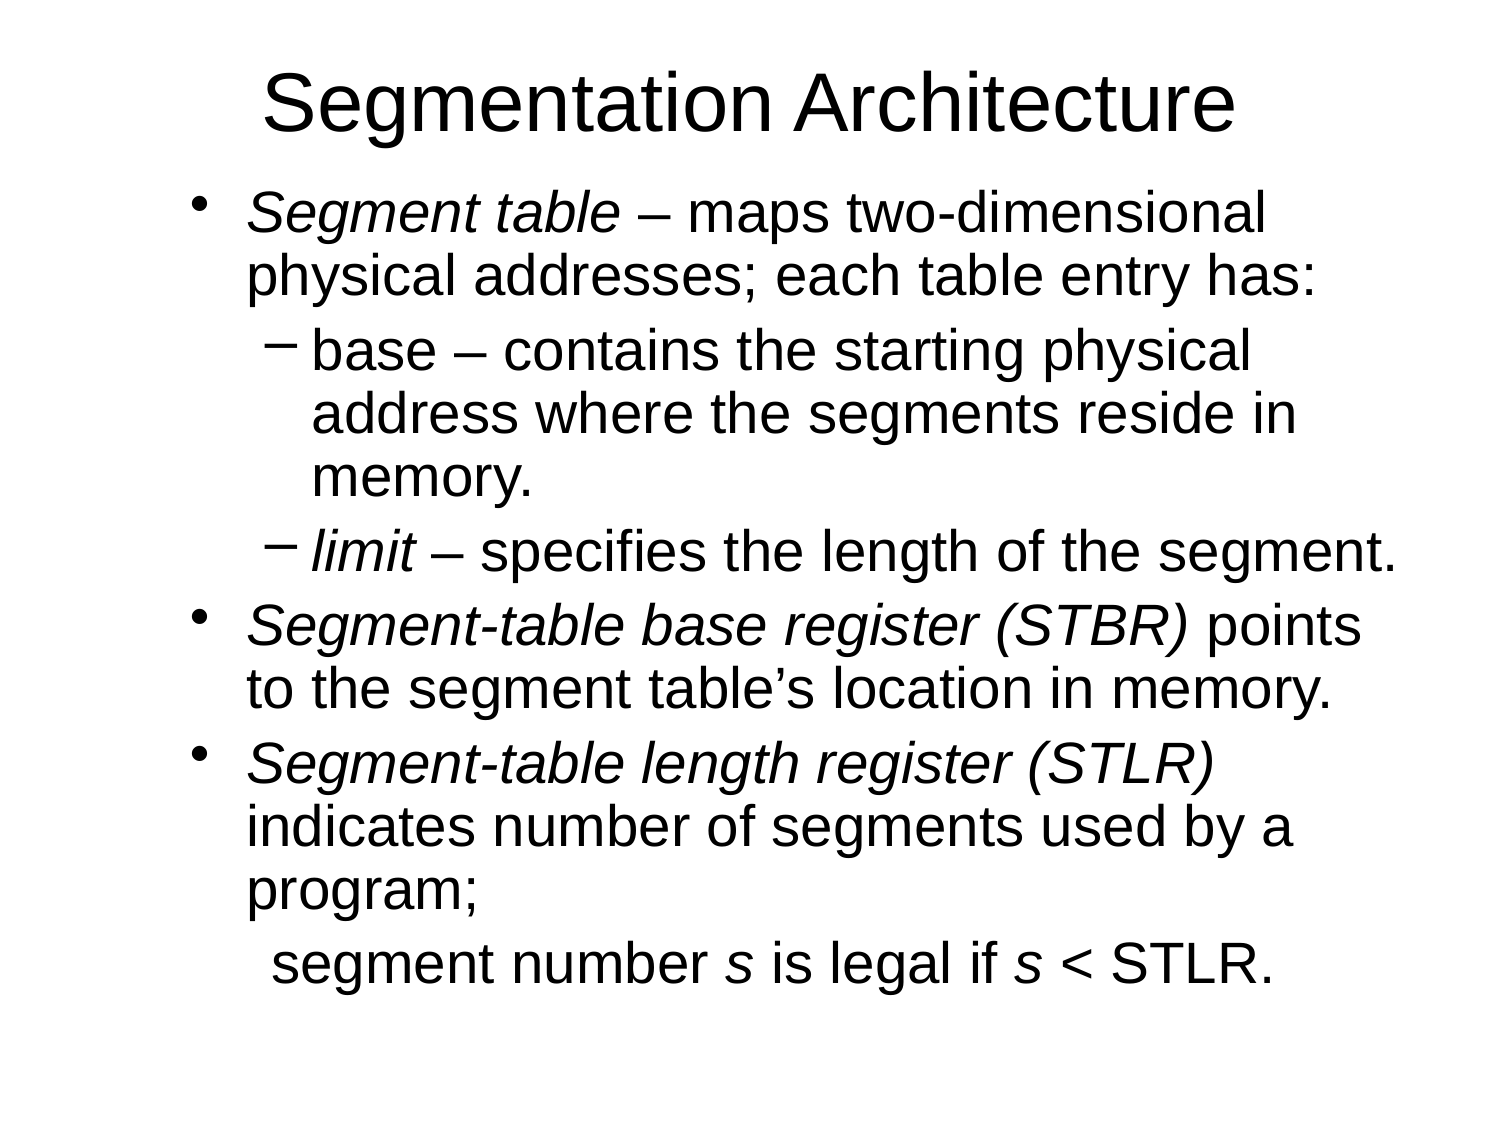

# Segmentation Architecture
Segment table – maps two-dimensional physical addresses; each table entry has:
base – contains the starting physical address where the segments reside in memory.
limit – specifies the length of the segment.
Segment-table base register (STBR) points to the segment table’s location in memory.
Segment-table length register (STLR) indicates number of segments used by a program;
     segment number s is legal if s < STLR.